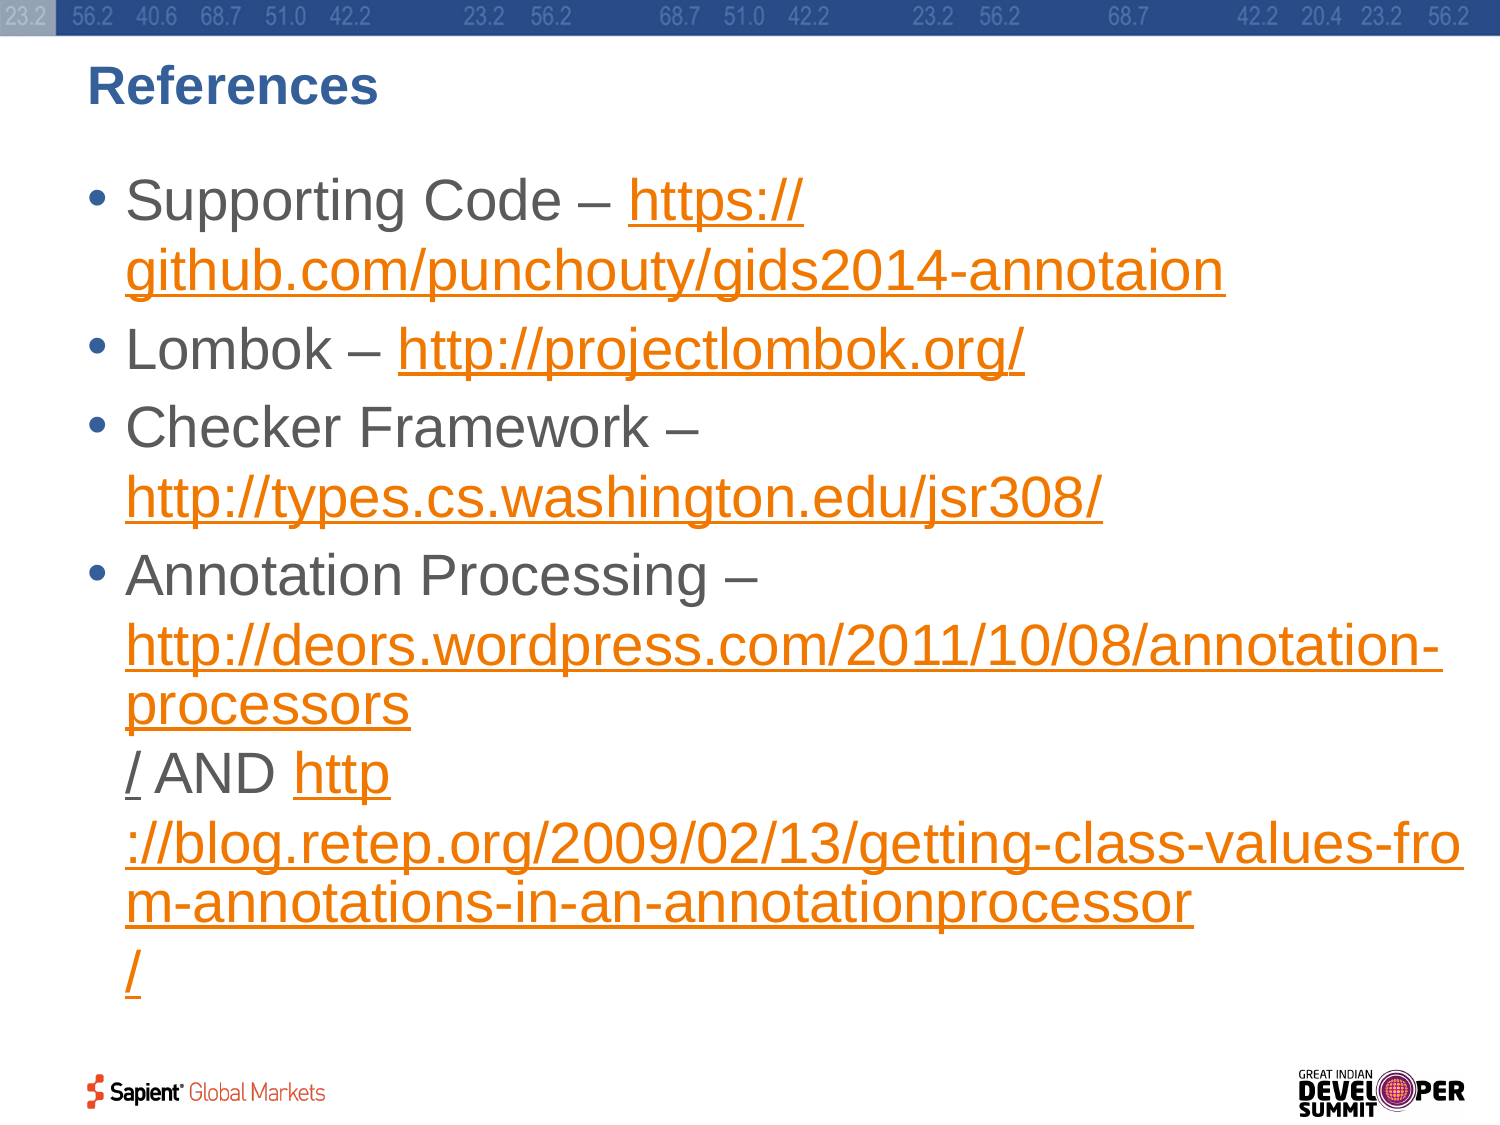

# References
Supporting Code – https://github.com/punchouty/gids2014-annotaion
Lombok – http://projectlombok.org/
Checker Framework – http://types.cs.washington.edu/jsr308/
Annotation Processing – http://deors.wordpress.com/2011/10/08/annotation-processors/ AND http://blog.retep.org/2009/02/13/getting-class-values-from-annotations-in-an-annotationprocessor/